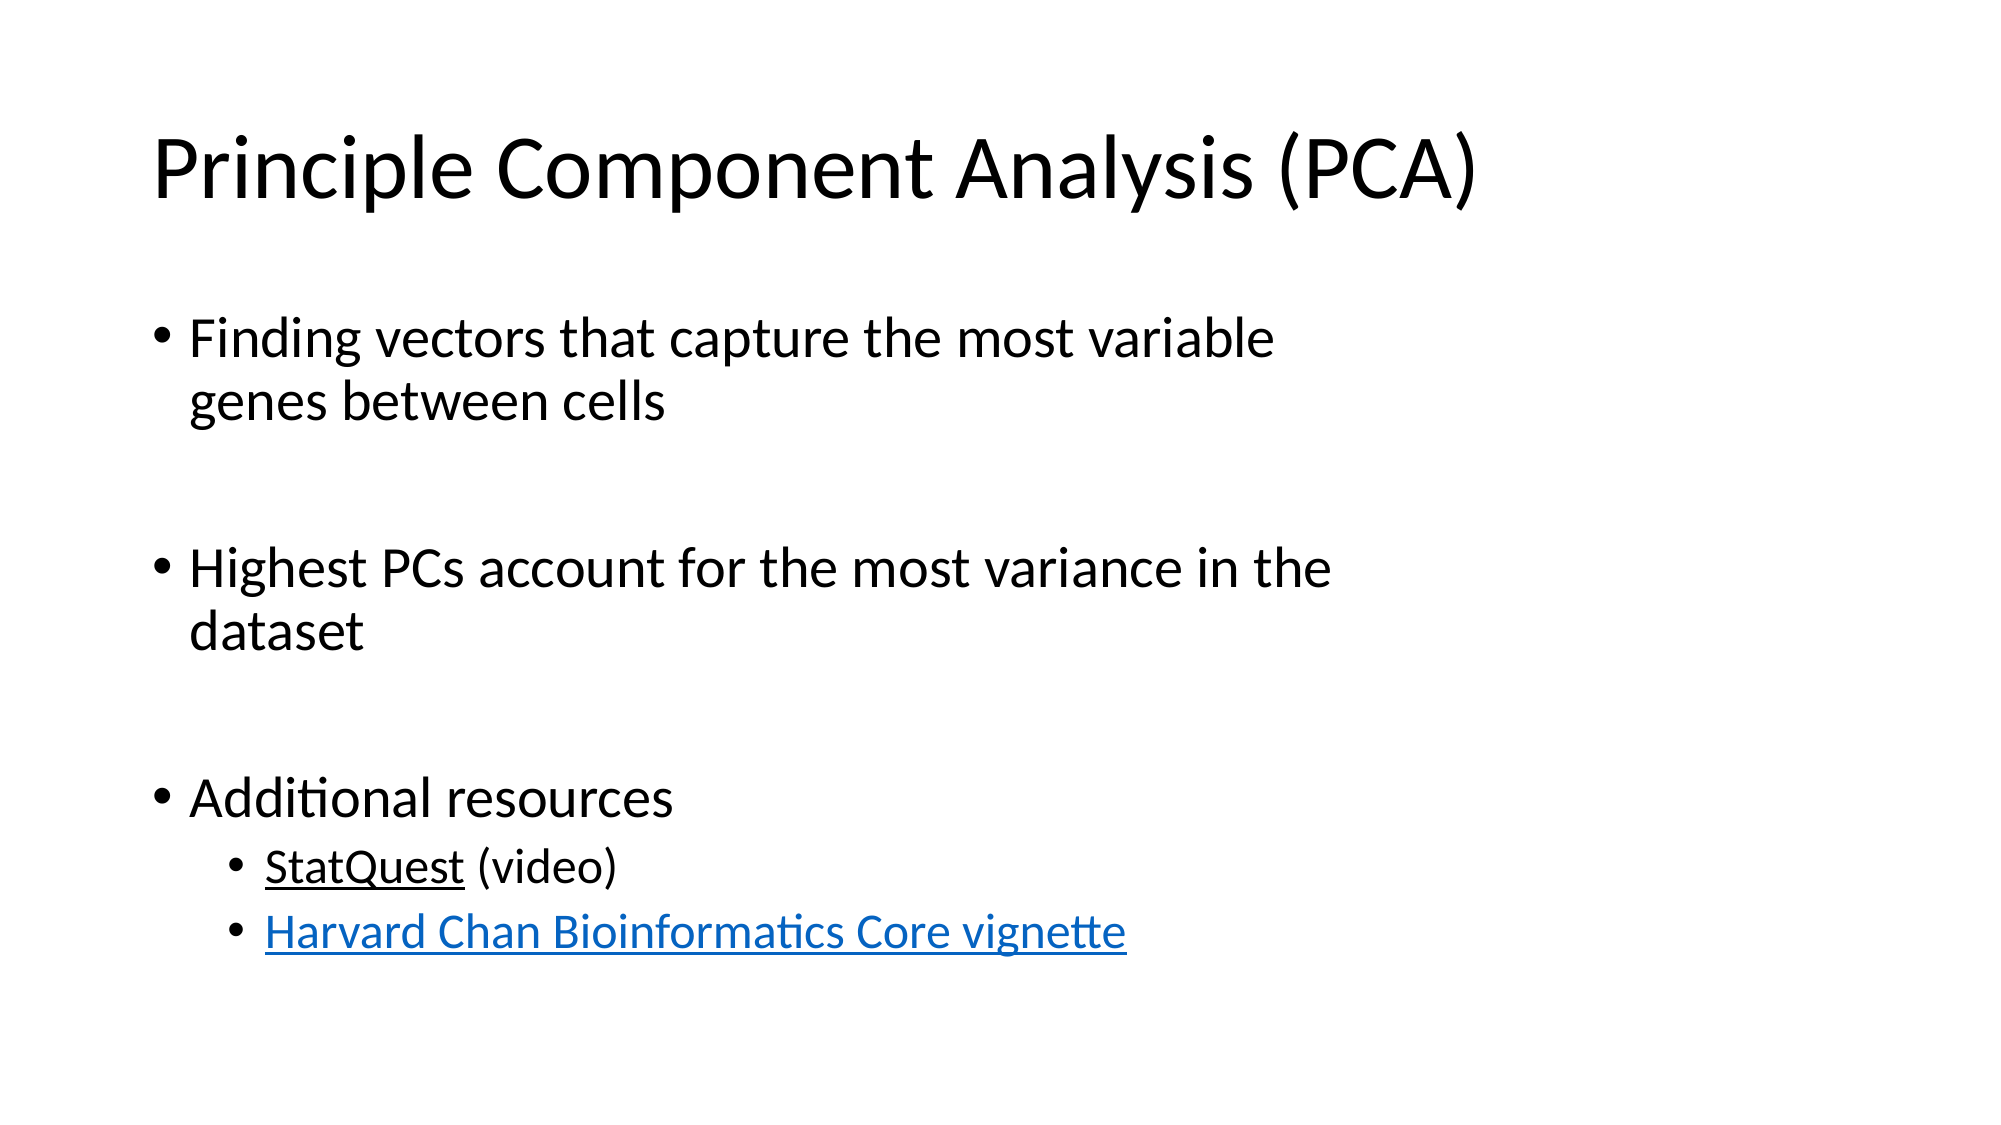

# Principle Component Analysis (PCA)
Finding vectors that capture the most variable genes between cells

Highest PCs account for the most variance in the dataset

Additional resources
StatQuest (video)
Harvard Chan Bioinformatics Core vignette